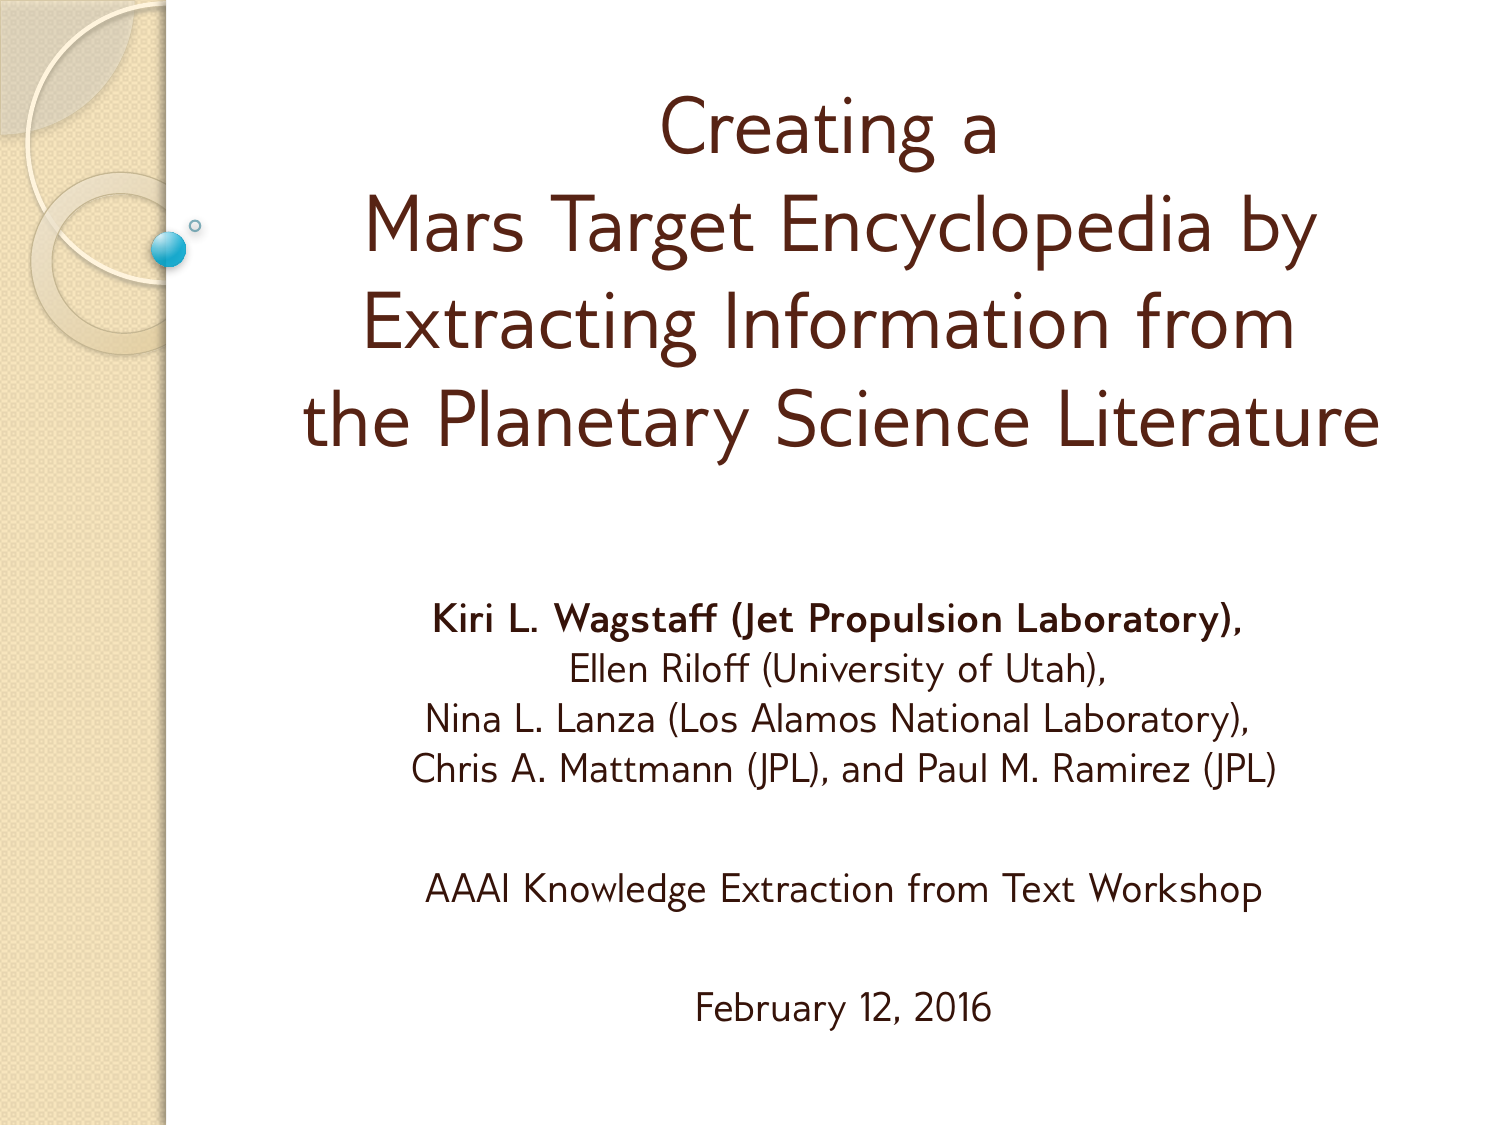

# Creating a Mars Target Encyclopedia by Extracting Information from the Planetary Science Literature
Kiri L. Wagstaff (Jet Propulsion Laboratory),
Ellen Riloff (University of Utah),
Nina L. Lanza (Los Alamos National Laboratory),
Chris A. Mattmann (JPL), and Paul M. Ramirez (JPL)

AAAI Knowledge Extraction from Text Workshop

February 12, 2016